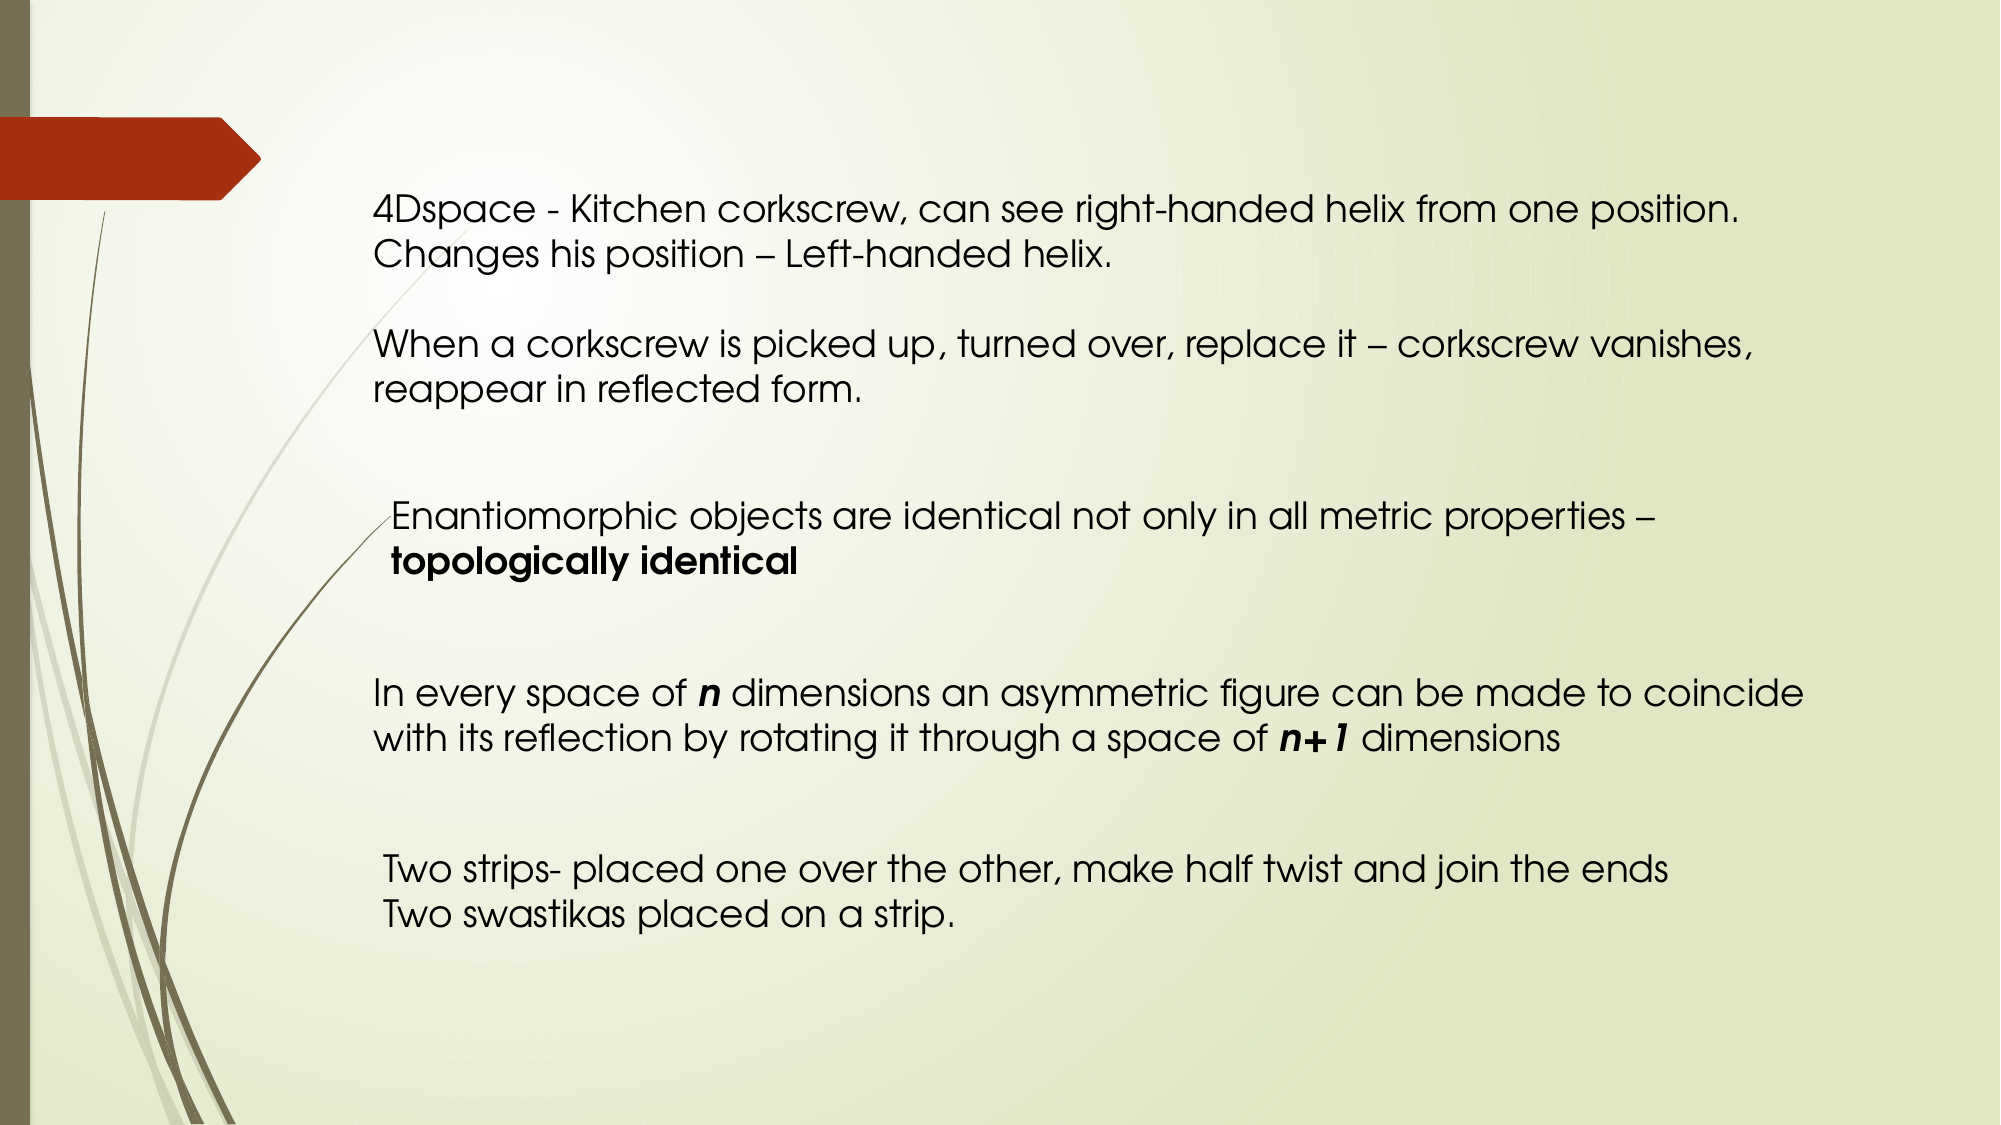

4Dspace - Kitchen corkscrew, can see right-handed helix from one position.
Changes his position – Left-handed helix.

When a corkscrew is picked up, turned over, replace it – corkscrew vanishes, reappear in reflected form.
Enantiomorphic objects are identical not only in all metric properties – topologically identical
In every space of n dimensions an asymmetric figure can be made to coincide with its reflection by rotating it through a space of n+1 dimensions
Two strips- placed one over the other, make half twist and join the ends
Two swastikas placed on a strip.